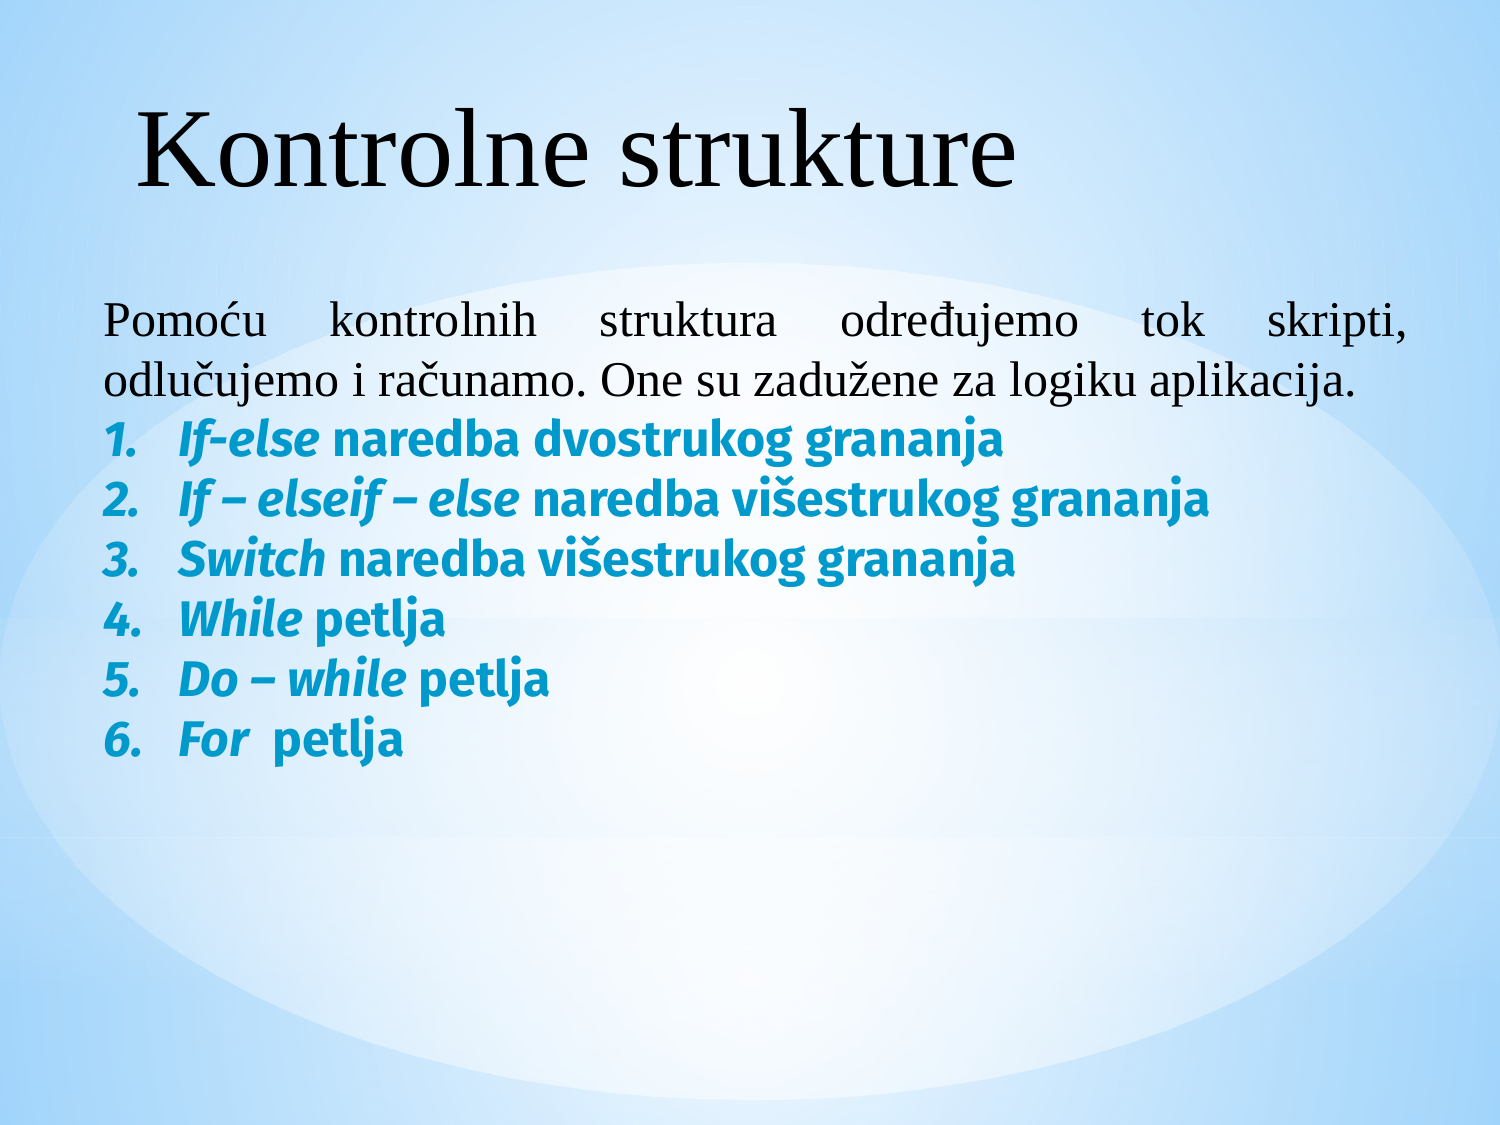

Kontrolne strukture
Pomoću kontrolnih struktura određujemo tok skripti, odlučujemo i računamo. One su zadužene za logiku aplikacija.
If-else naredba dvostrukog grananja
If – elseif – else naredba višestrukog grananja
Switch naredba višestrukog grananja
While petlja
Do – while petlja
For  petlja